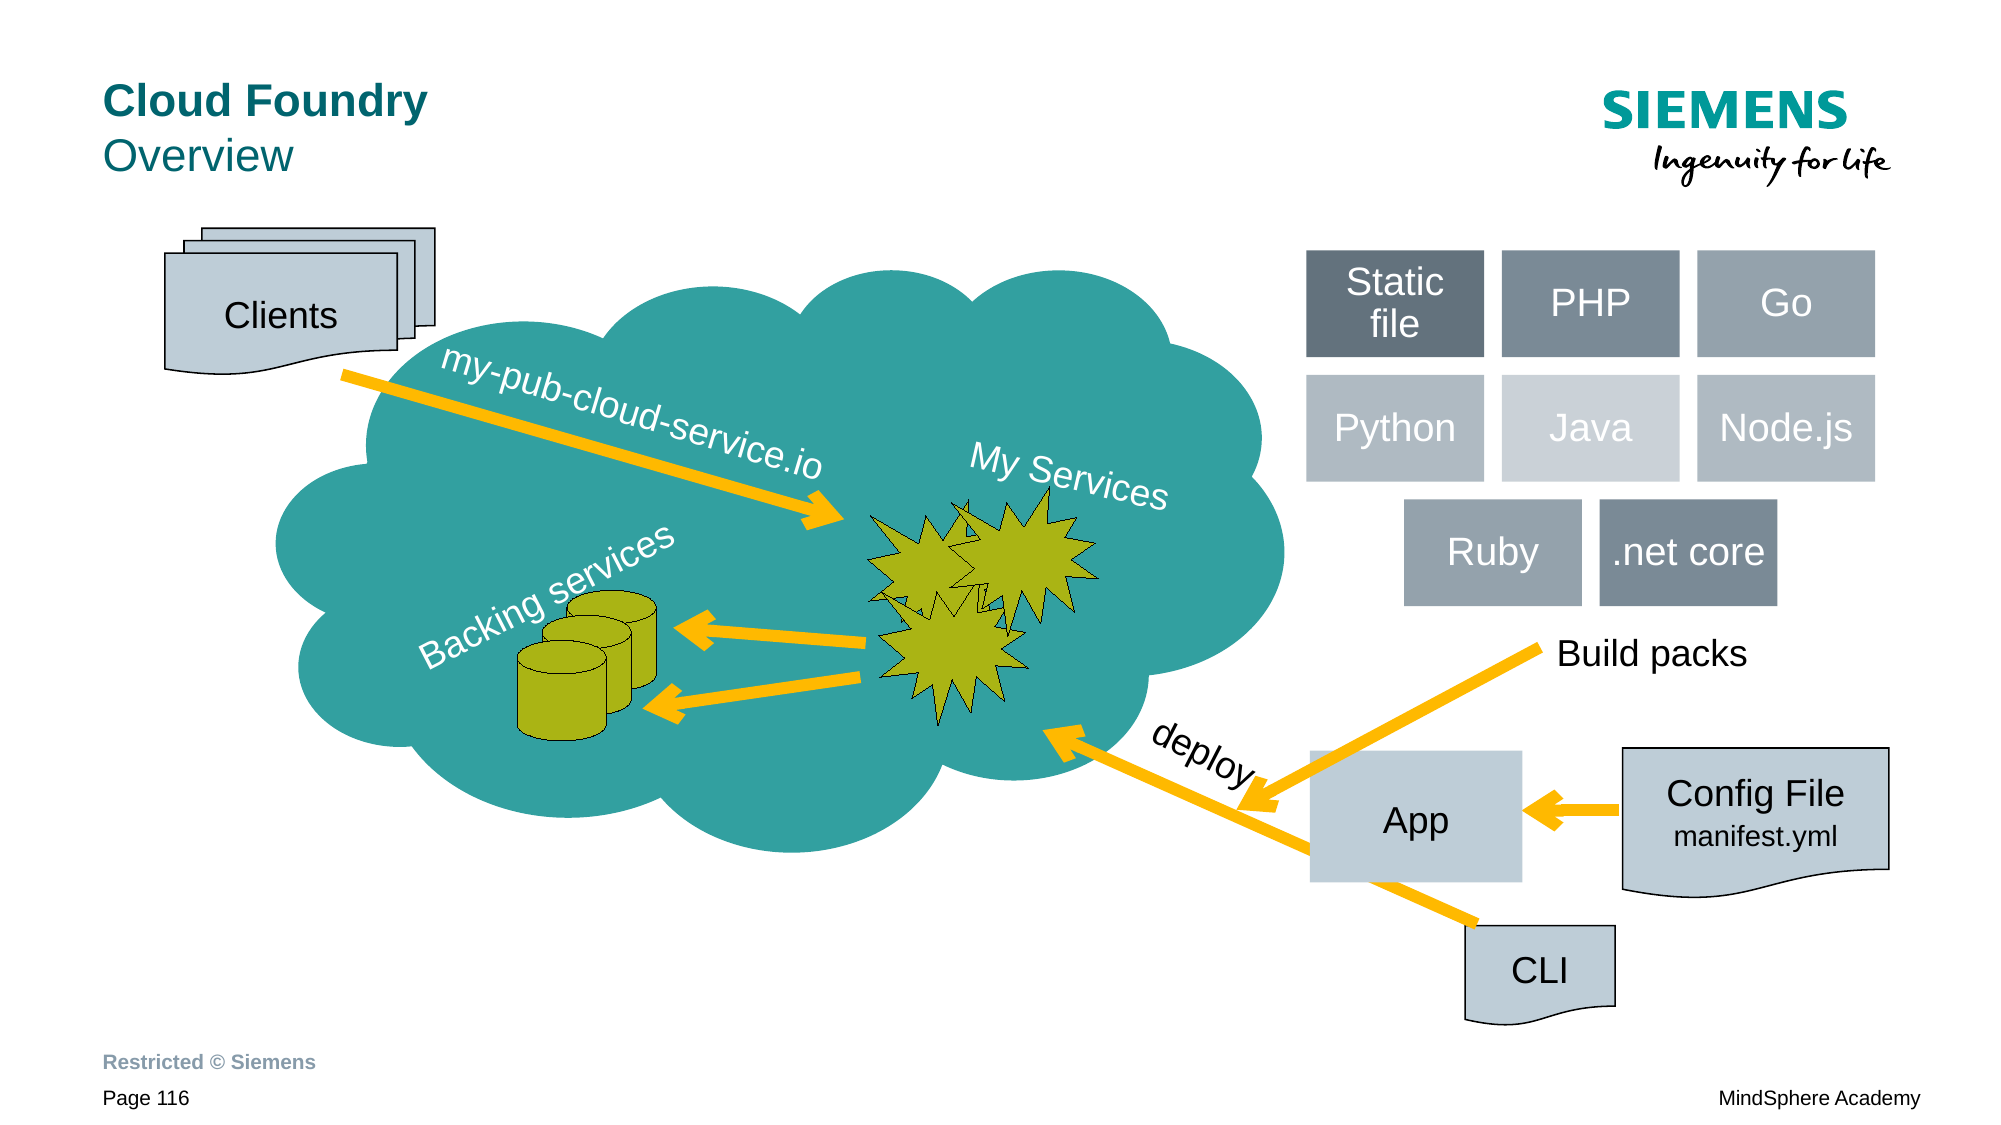

# Cloud Foundry Overview
Clients
Static file
PHP
Go
Python
Java
Node.js
Ruby
.net core

my-pub-cloud-service.io
My Services

Backing services

Build packs
deploy
Config File
manifest.yml
App
CLI